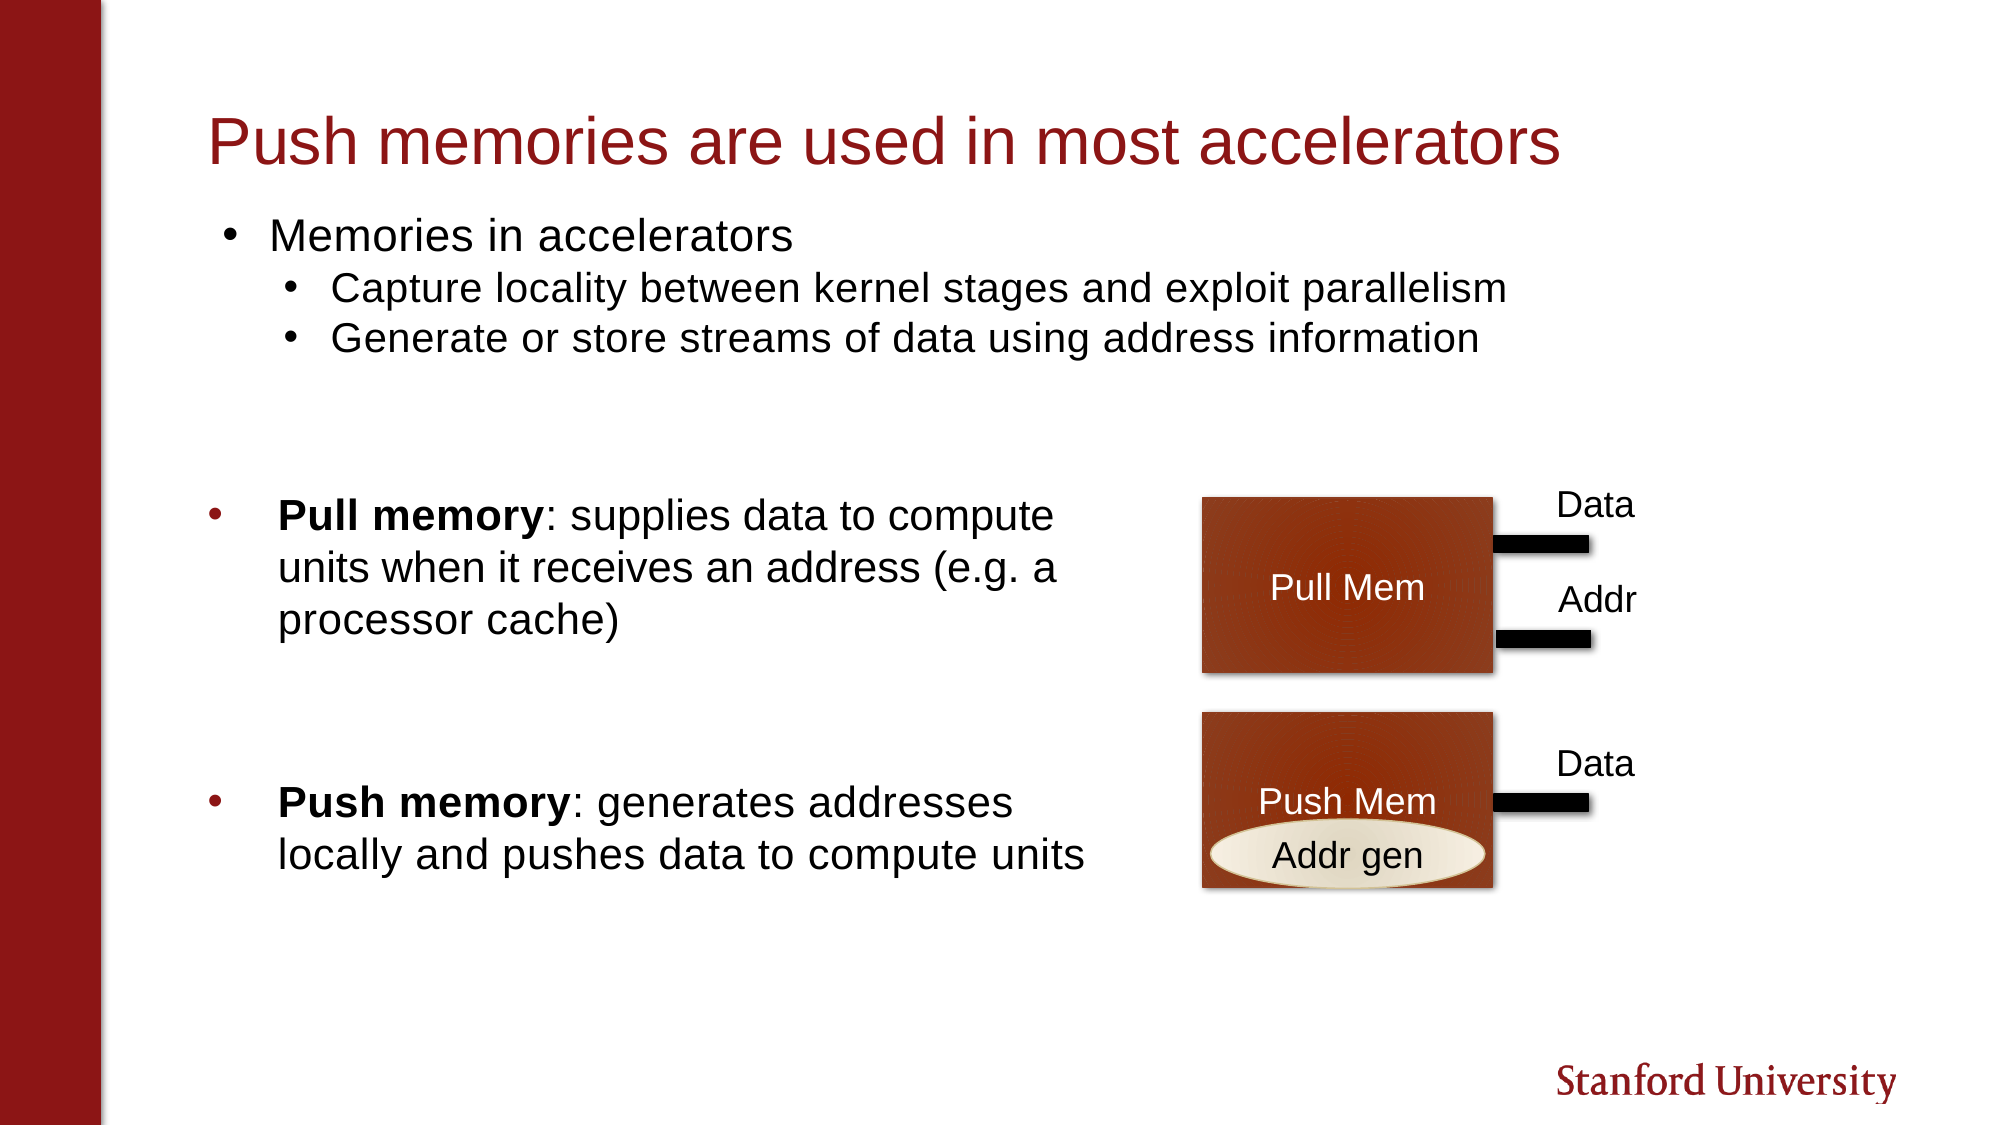

# Push memories are used in most accelerators
Memories in accelerators
Capture locality between kernel stages and exploit parallelism
Generate or store streams of data using address information
Data
Pull memory: supplies data to compute units when it receives an address (e.g. a processor cache)

Push memory: generates addresses locally and pushes data to compute units

Pull Mem

Addr

Push Mem
Data

Addr gen